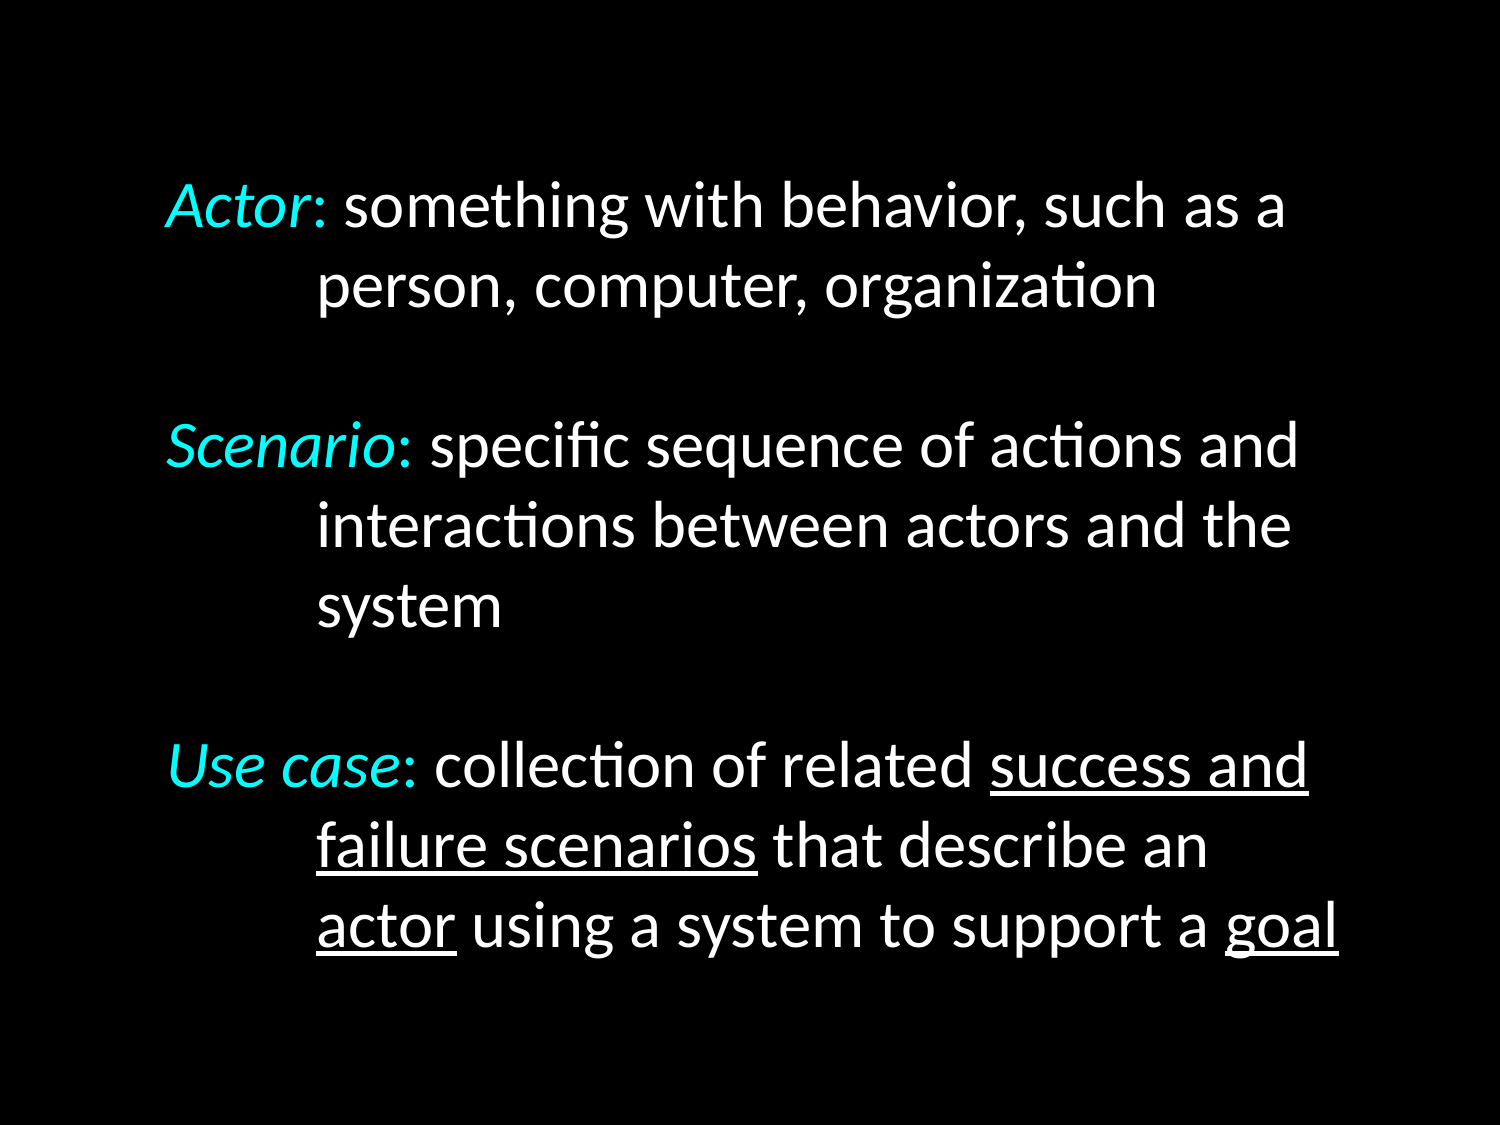

Actor: something with behavior, such as a person, computer, organization

Scenario: specific sequence of actions and interactions between actors and the system

Use case: collection of related success and failure scenarios that describe an actor using a system to support a goal